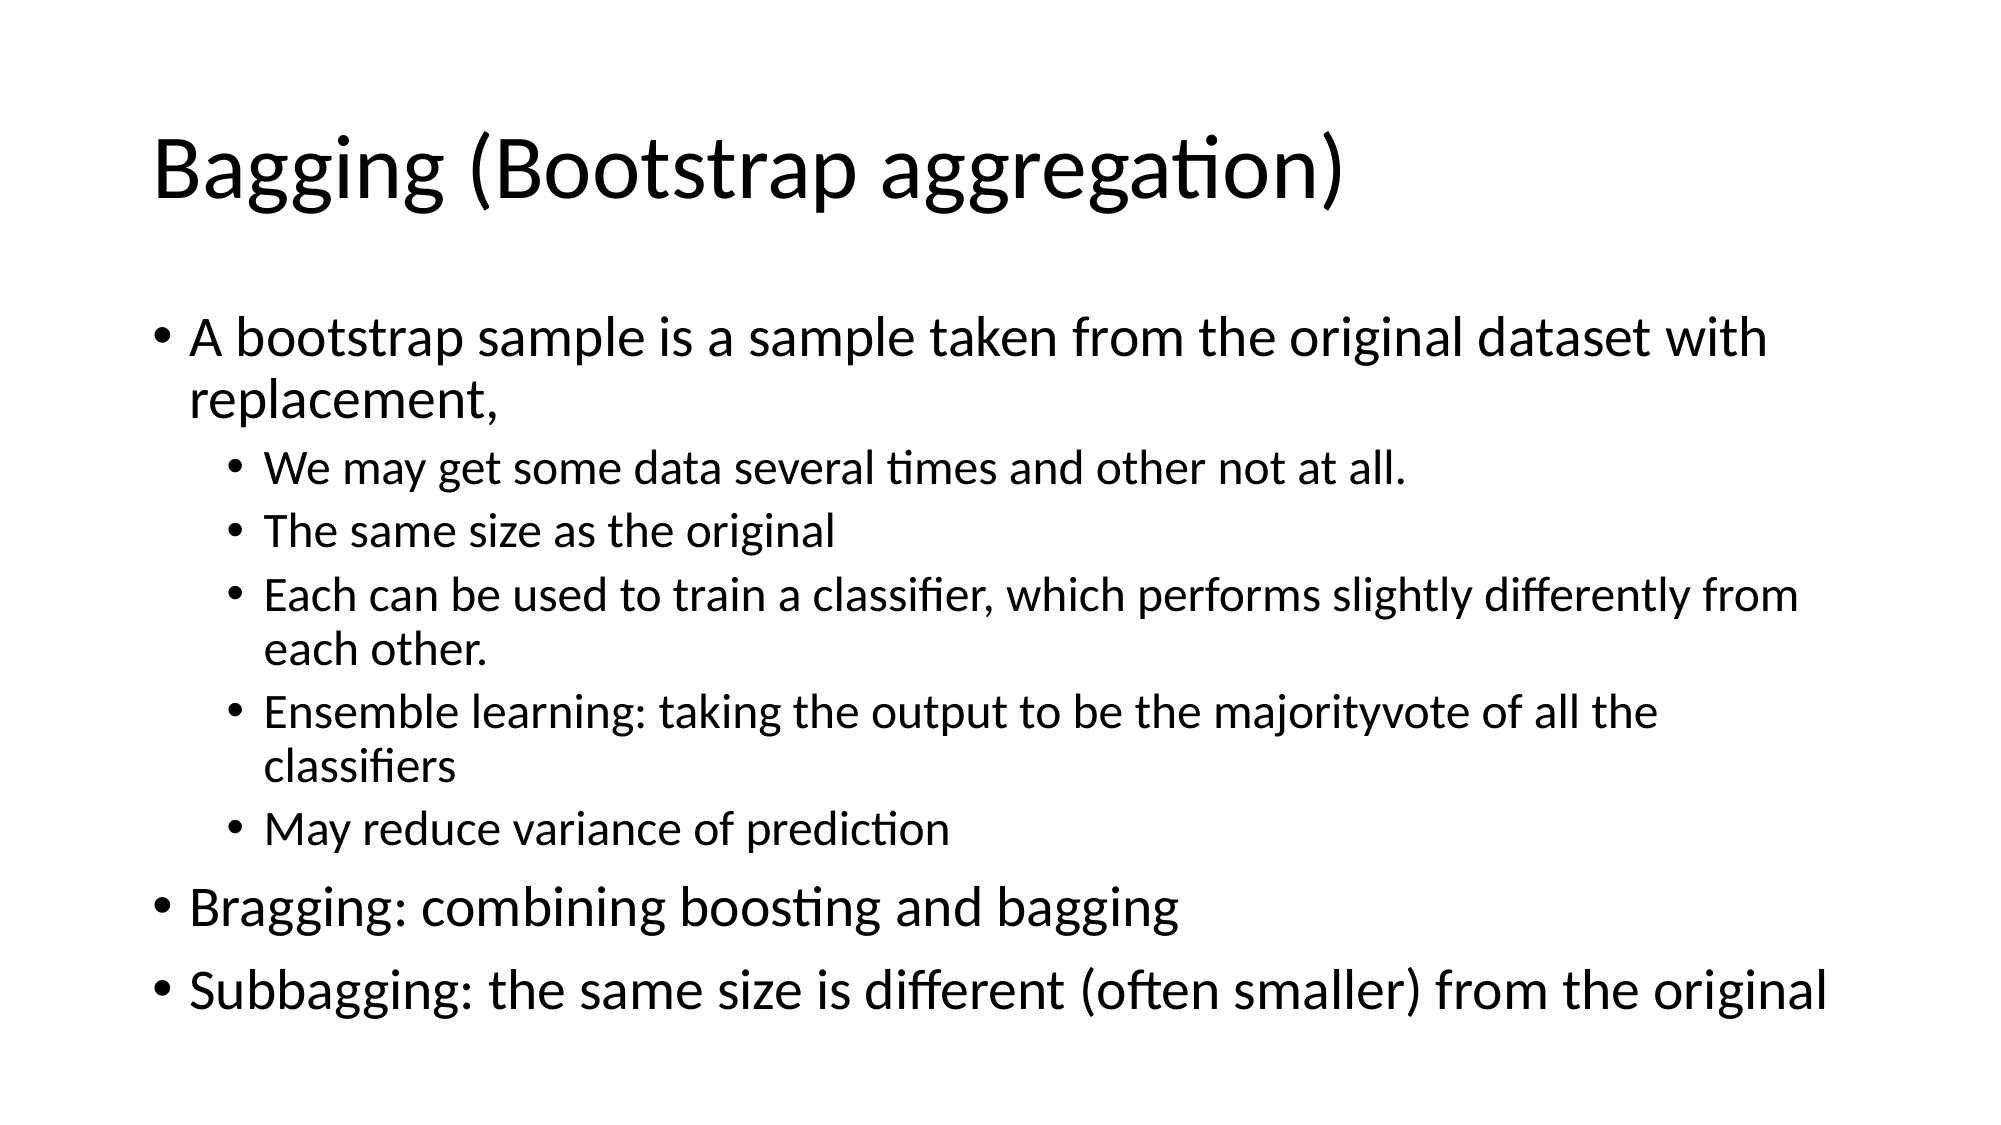

# Bagging (Bootstrap aggregation)
A bootstrap sample is a sample taken from the original dataset with replacement,
We may get some data several times and other not at all.
The same size as the original
Each can be used to train a classifier, which performs slightly differently from each other.
Ensemble learning: taking the output to be the majorityvote of all the classifiers
May reduce variance of prediction
Bragging: combining boosting and bagging
Subbagging: the same size is different (often smaller) from the original